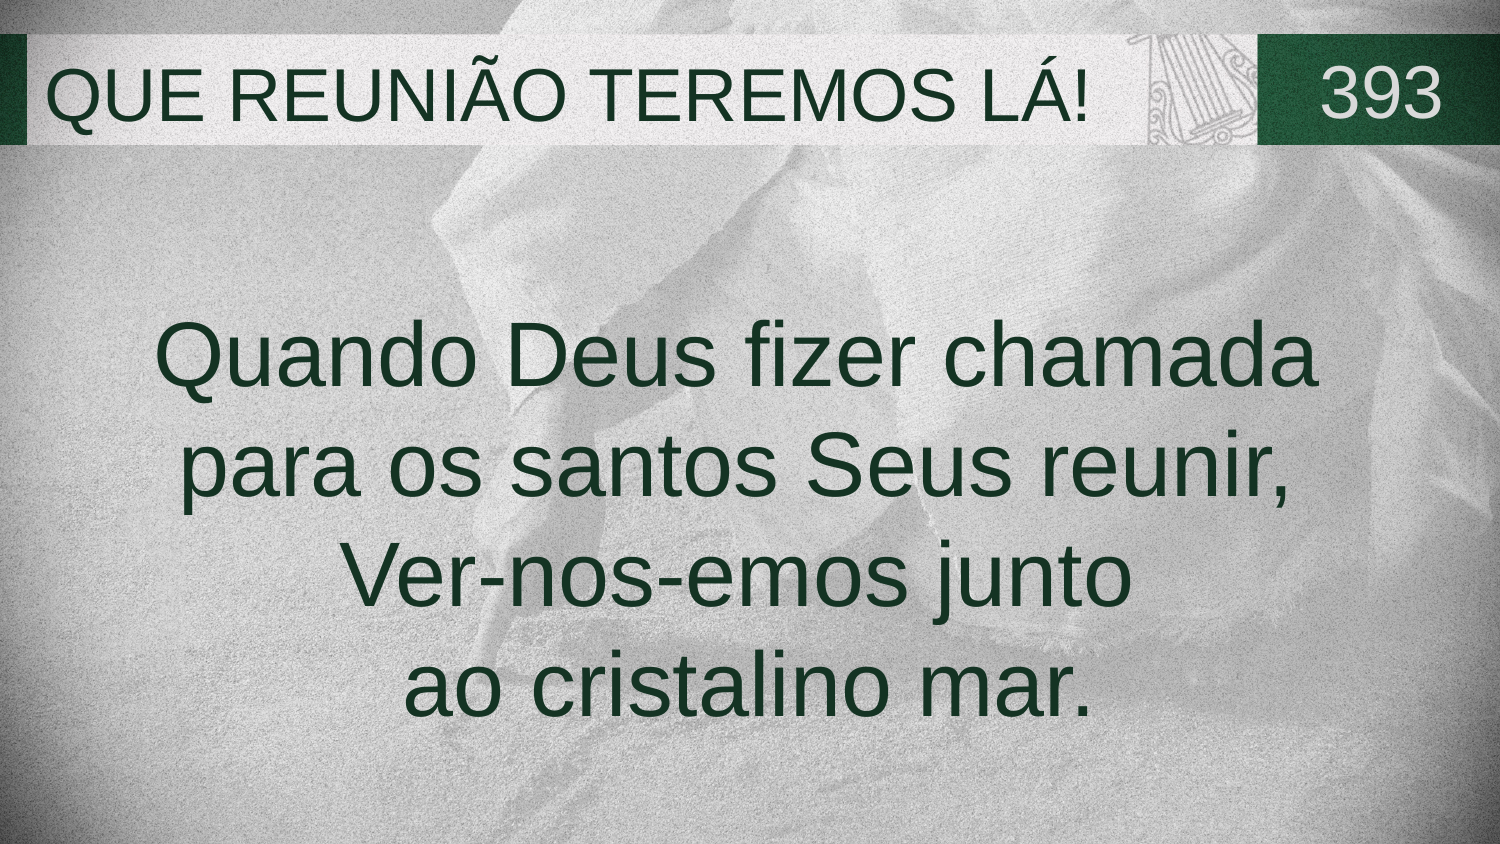

# QUE REUNIÃO TEREMOS LÁ!
393
Quando Deus fizer chamada
para os santos Seus reunir,
Ver-nos-emos junto
ao cristalino mar.